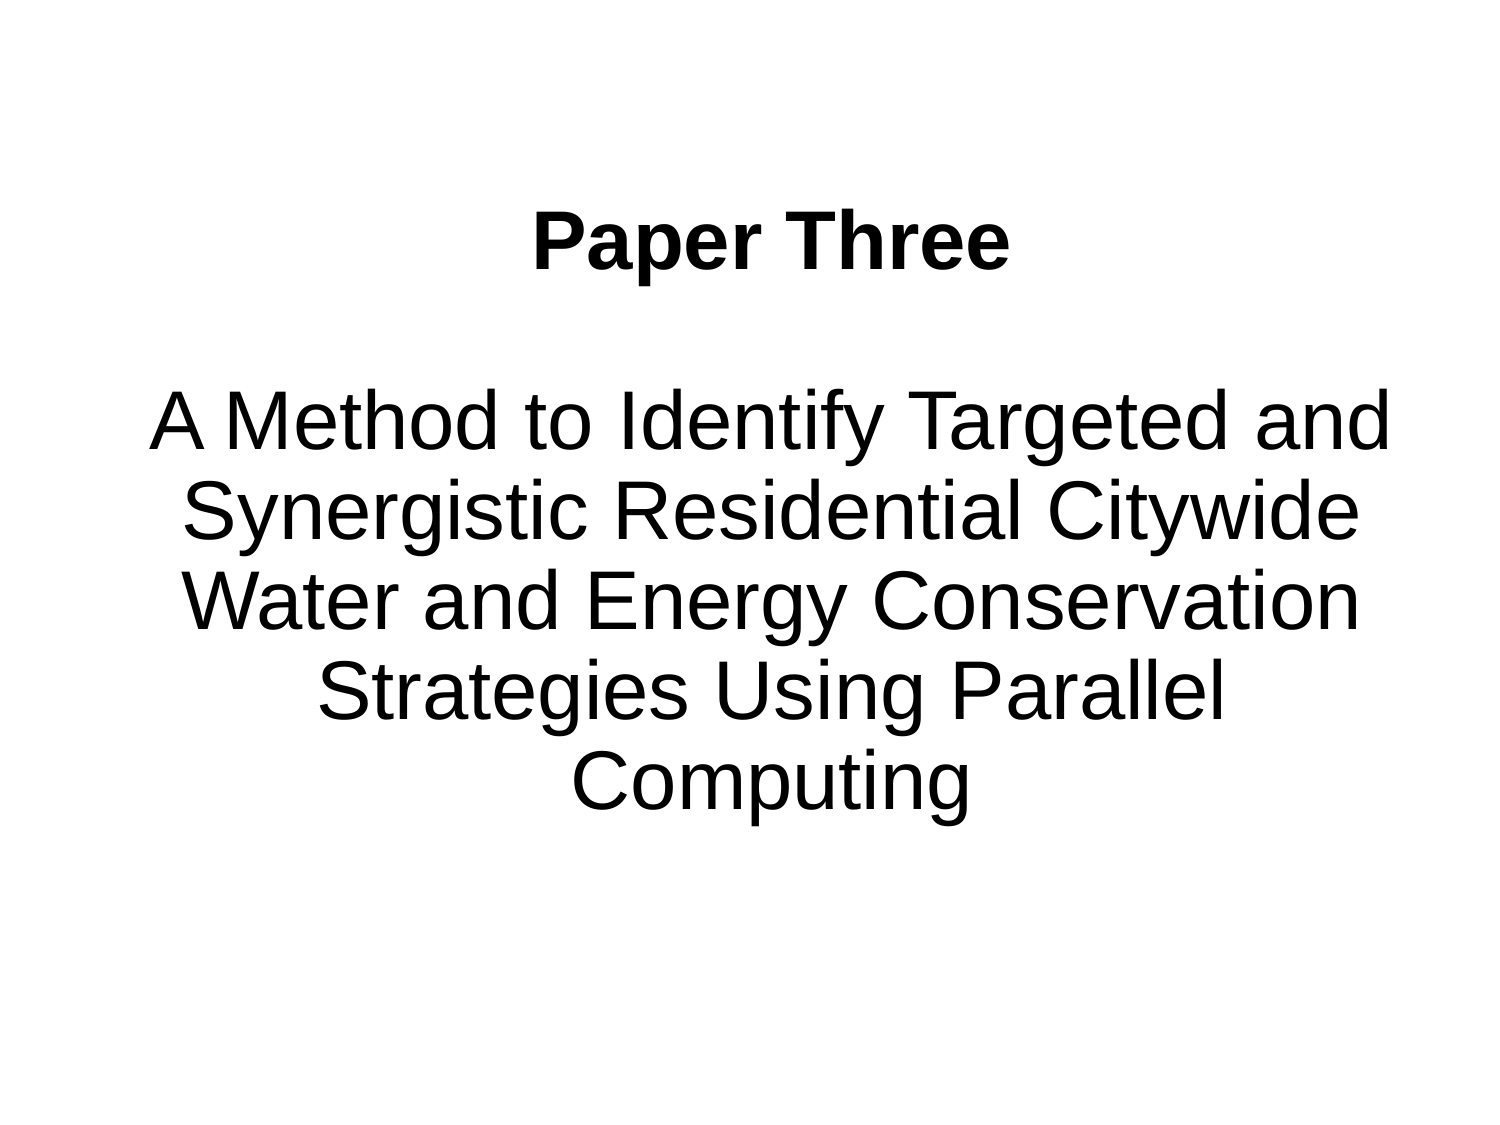

# Paper Three A Method to Identify Targeted and Synergistic Residential Citywide Water and Energy Conservation Strategies Using Parallel Computing